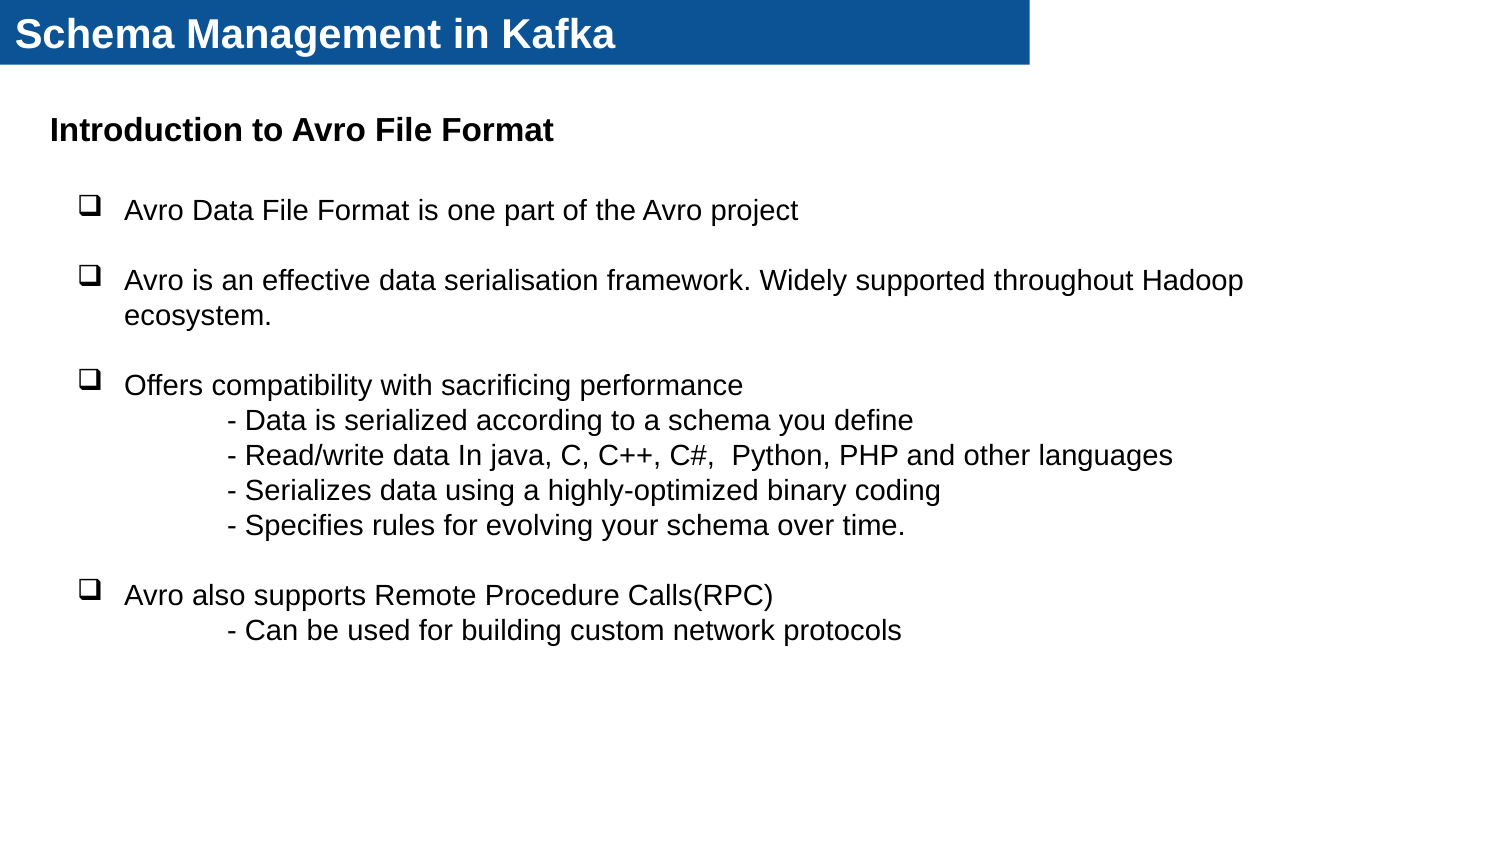

Schema Management in Kafka

Introduction to Avro File Format
Avro Data File Format is one part of the Avro project

Avro is an effective data serialisation framework. Widely supported throughout Hadoop ecosystem.

Offers compatibility with sacrificing performance
	- Data is serialized according to a schema you define
	- Read/write data In java, C, C++, C#,  Python, PHP and other languages
	- Serializes data using a highly-optimized binary coding
	- Specifies rules for evolving your schema over time.

Avro also supports Remote Procedure Calls(RPC)
	- Can be used for building custom network protocols